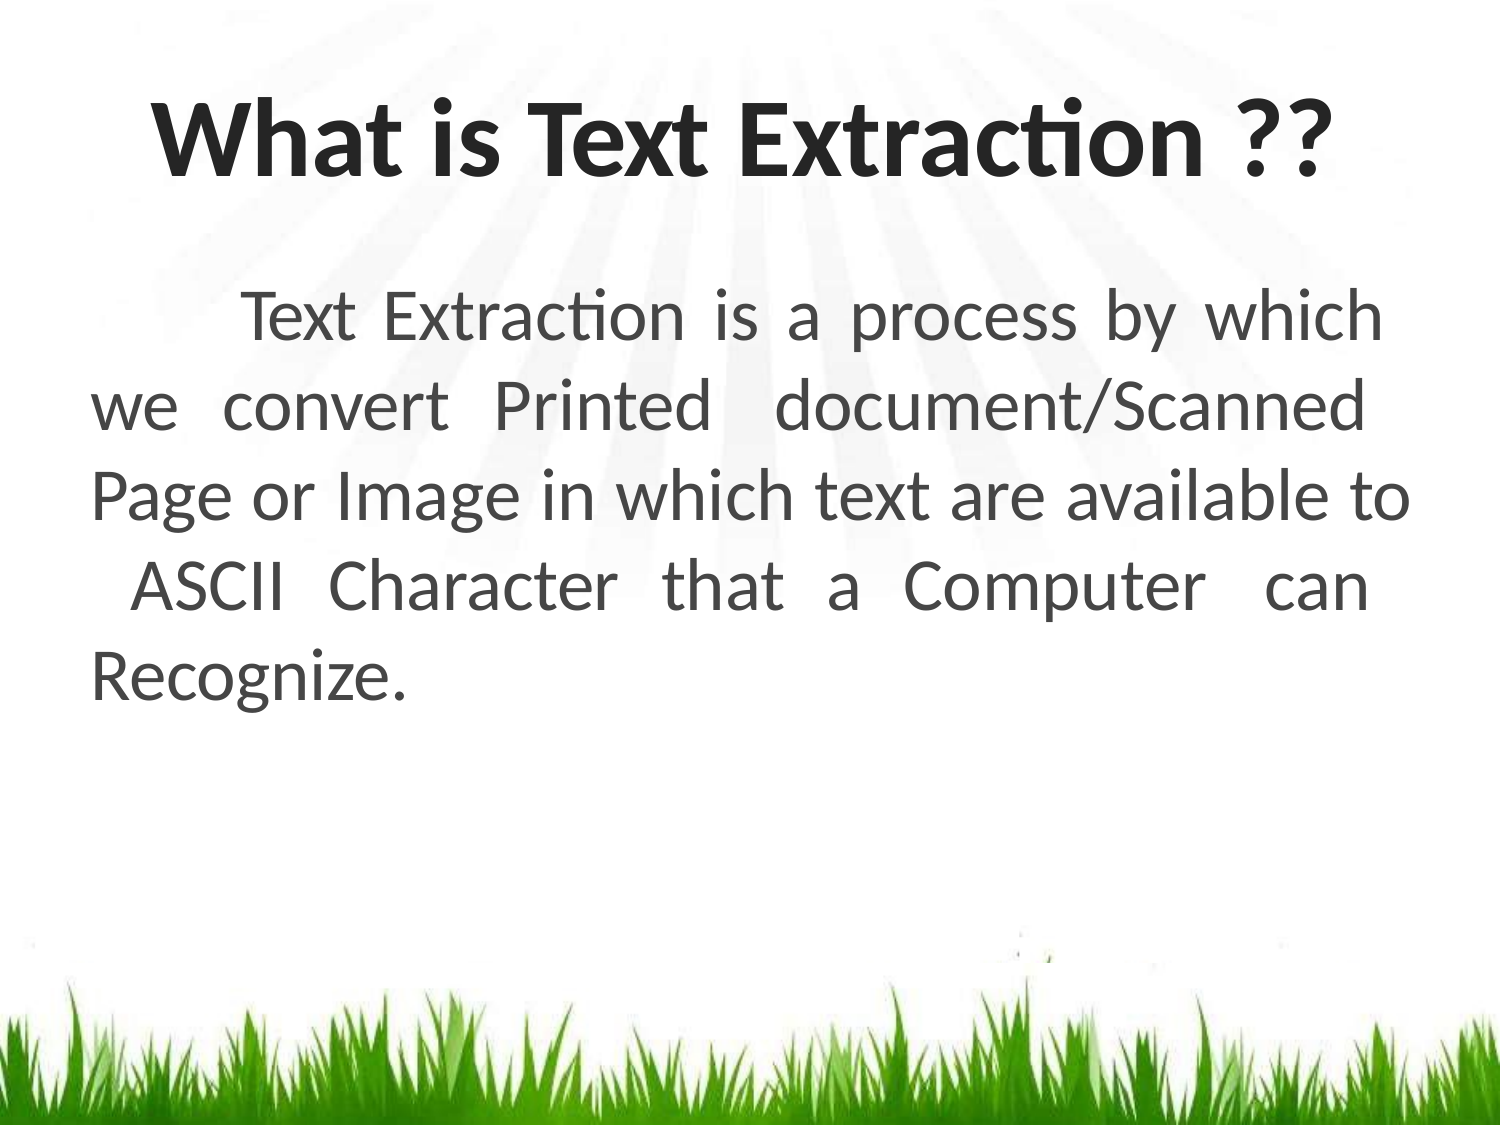

# What is Text Extraction ??
Text Extraction is a process by which  we convert Printed document/Scanned  Page or Image in which text are available to  ASCII Character that a Computer can  Recognize.